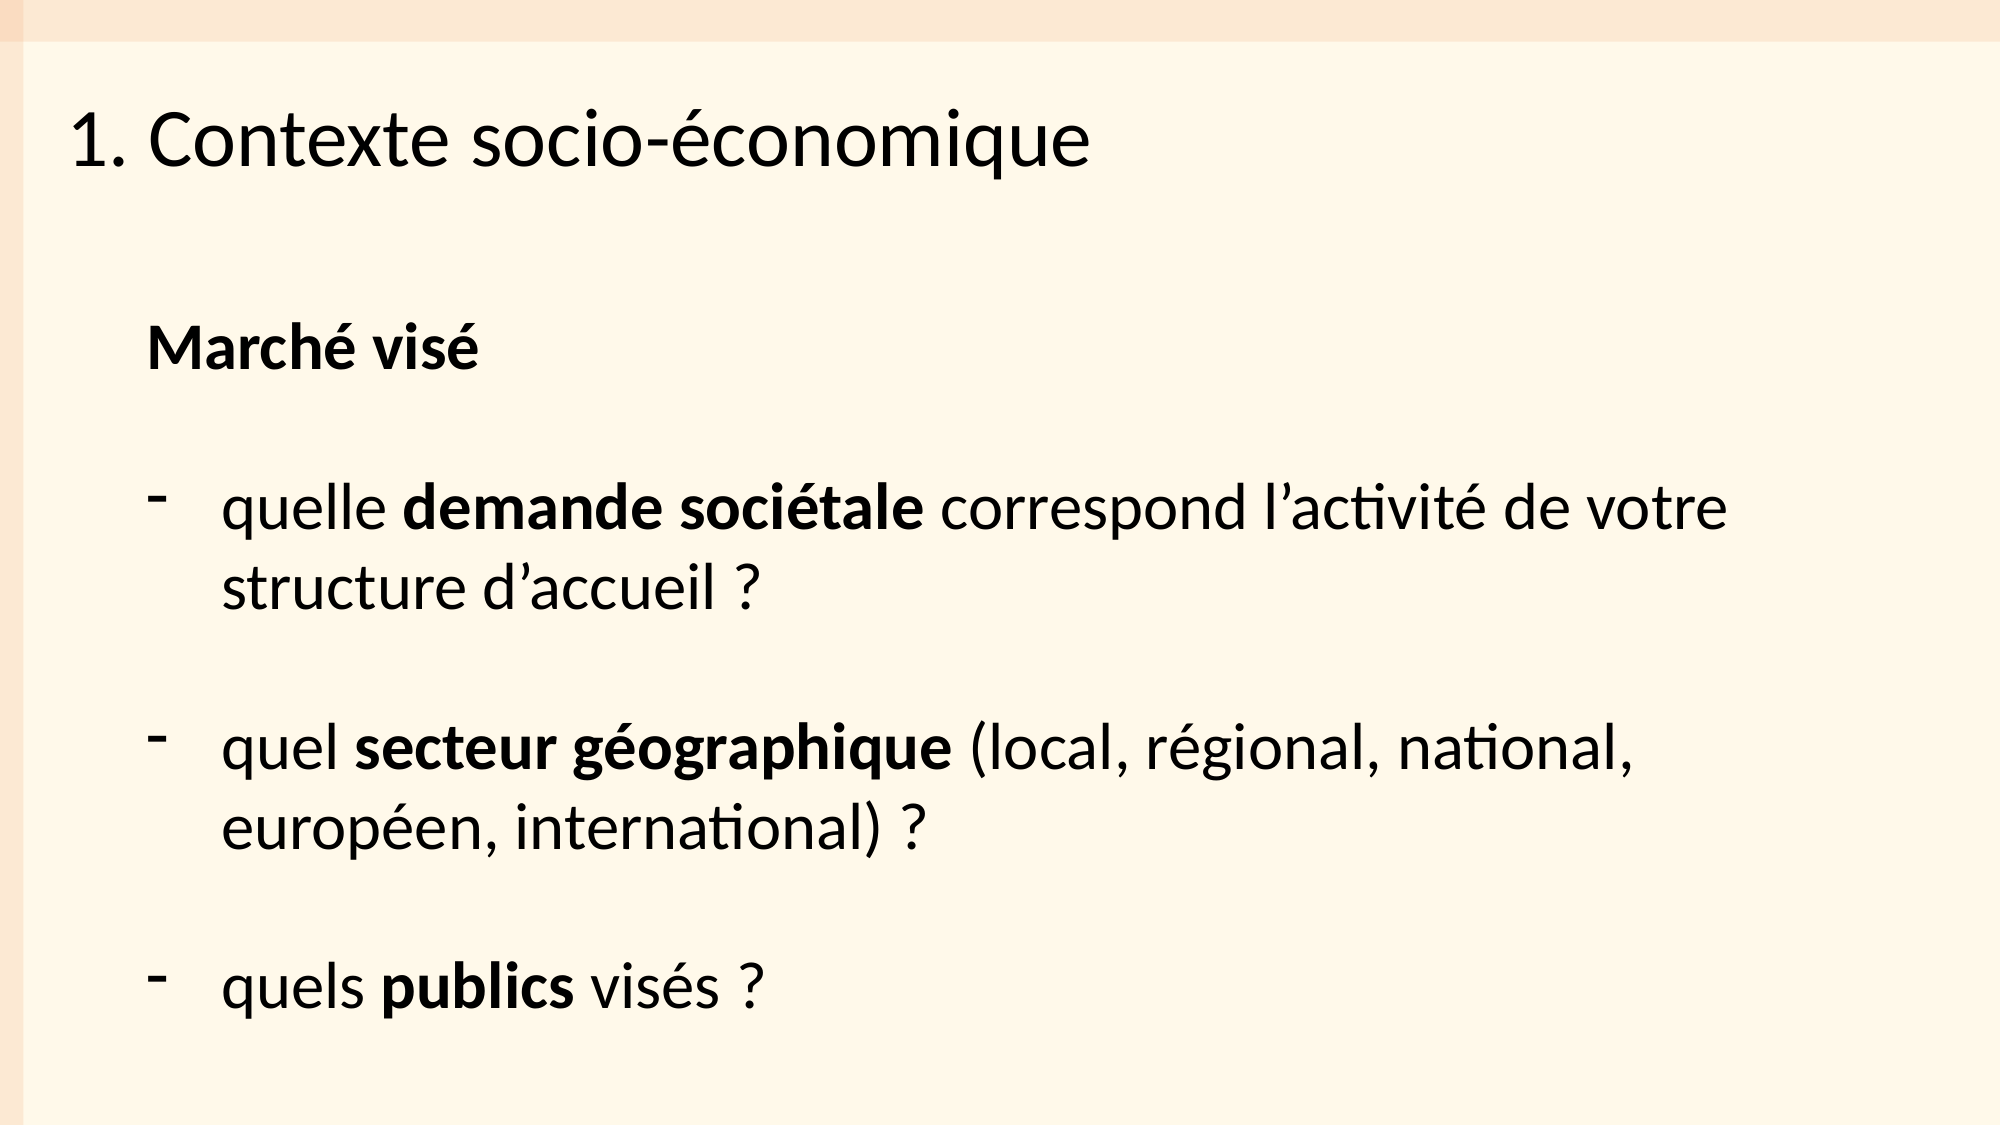

1. Contexte socio-économique
Marché visé

quelle demande sociétale correspond l’activité de votre structure d’accueil ?

quel secteur géographique (local, régional, national, européen, international) ?

quels publics visés ?